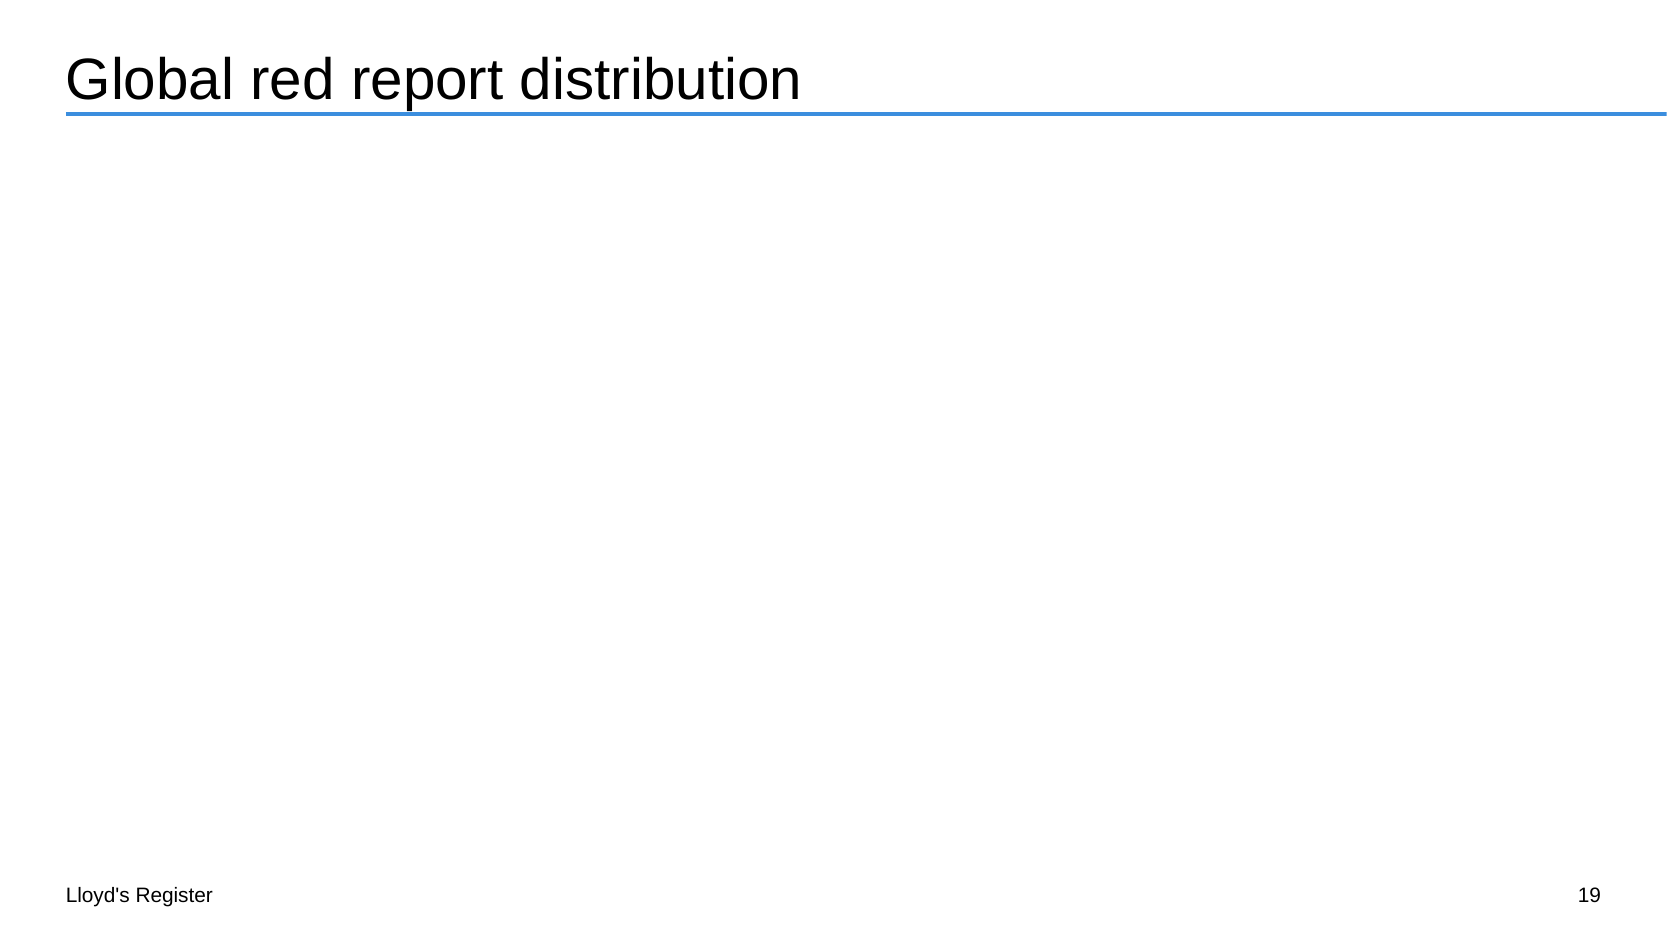

# Global red report distribution
Lloyd's Register
19